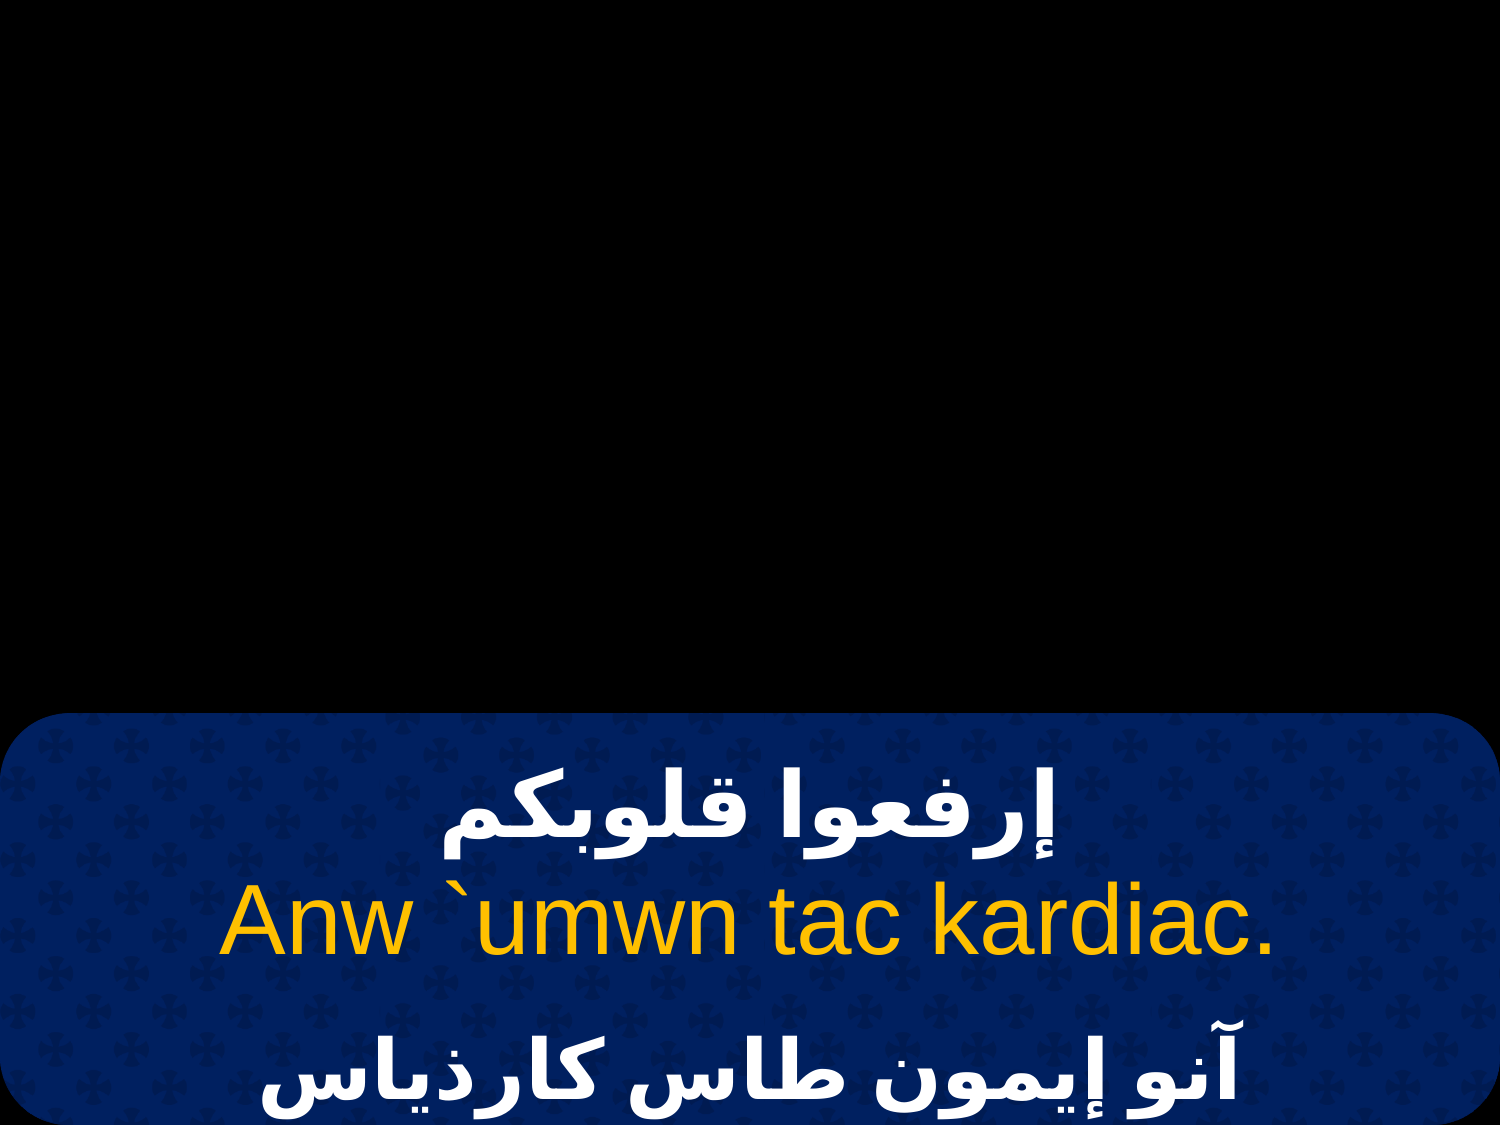

# إرفعوا قلوبكم
Anw `umwn tac kardiac.
آنو إيمون طاس كارذياس